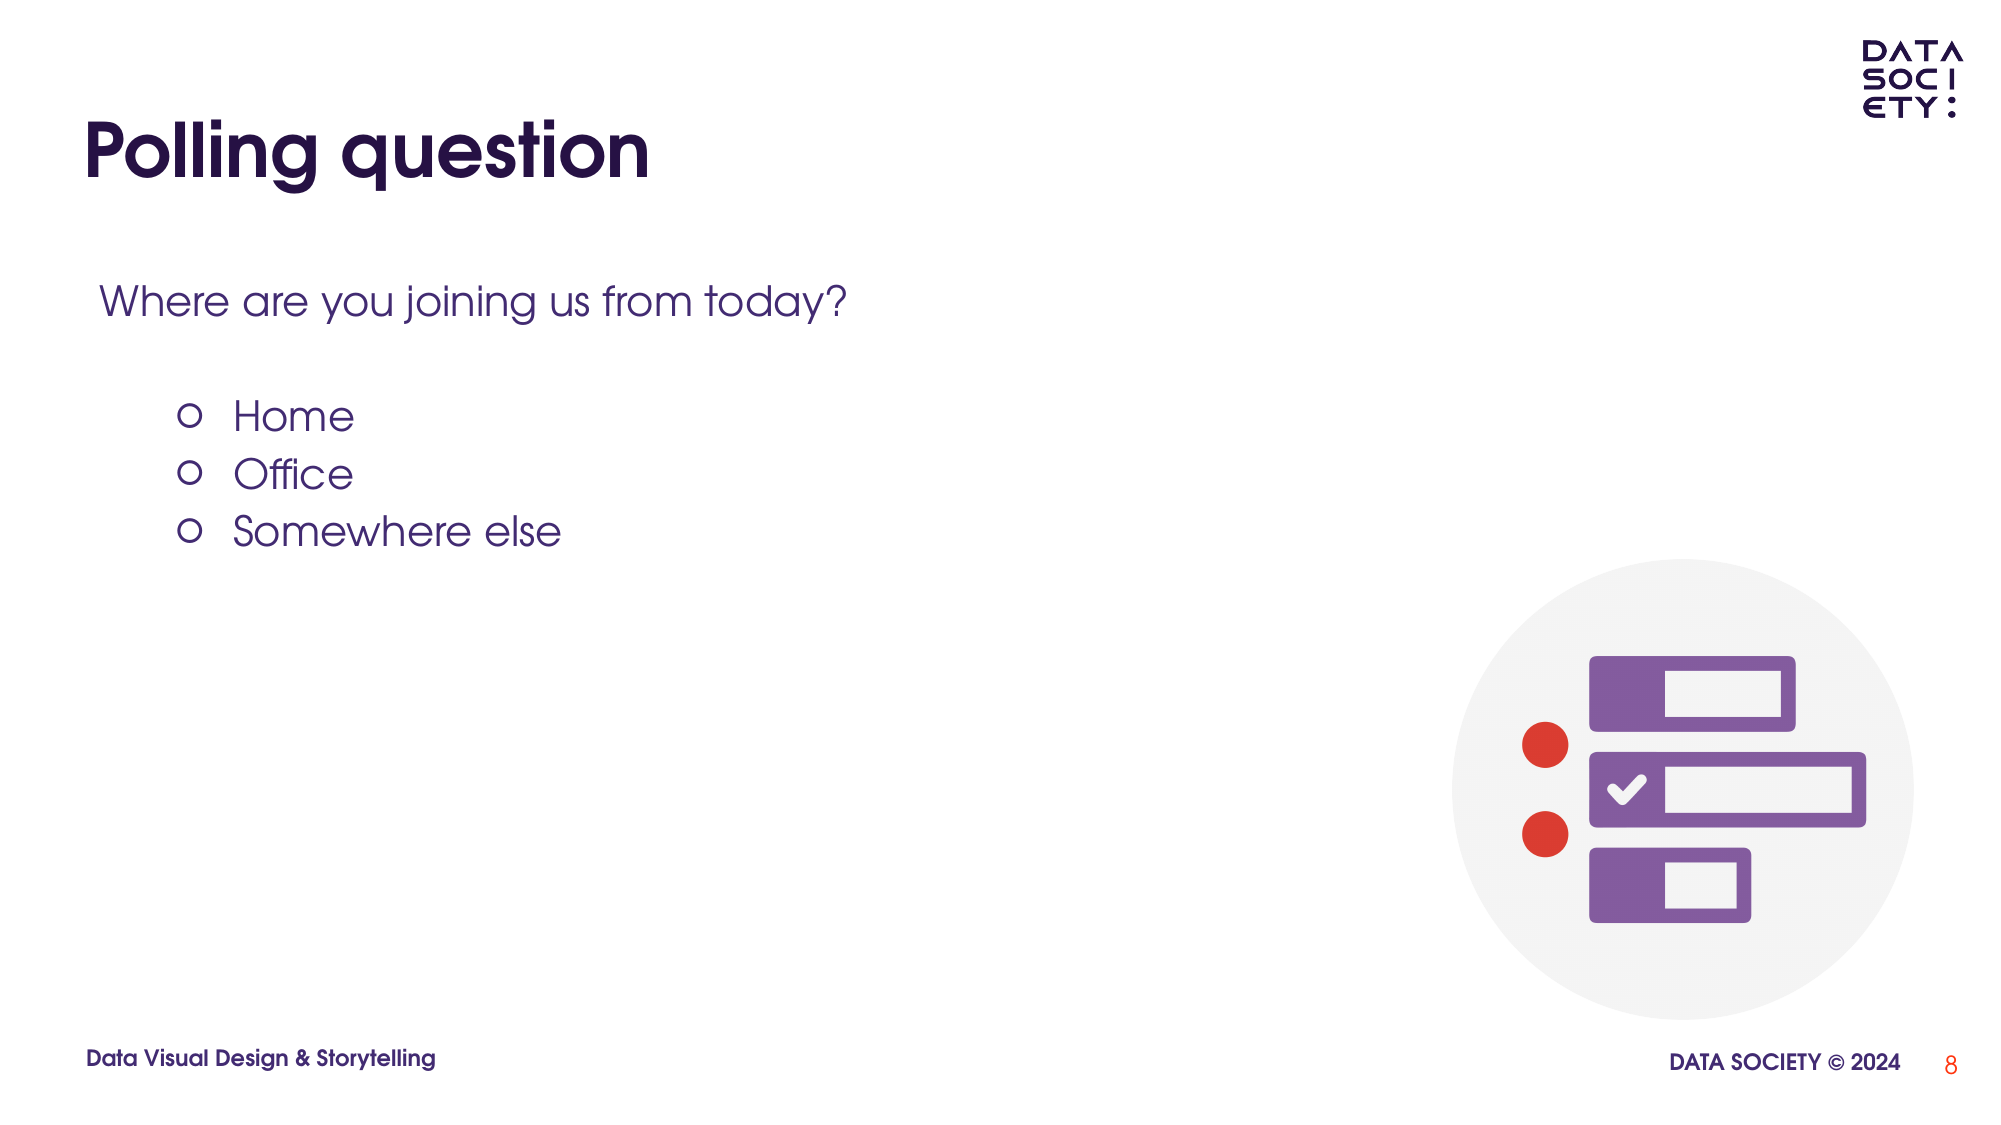

# Polling question

Where are you joining us from today?

Home
Office
Somewhere else
8